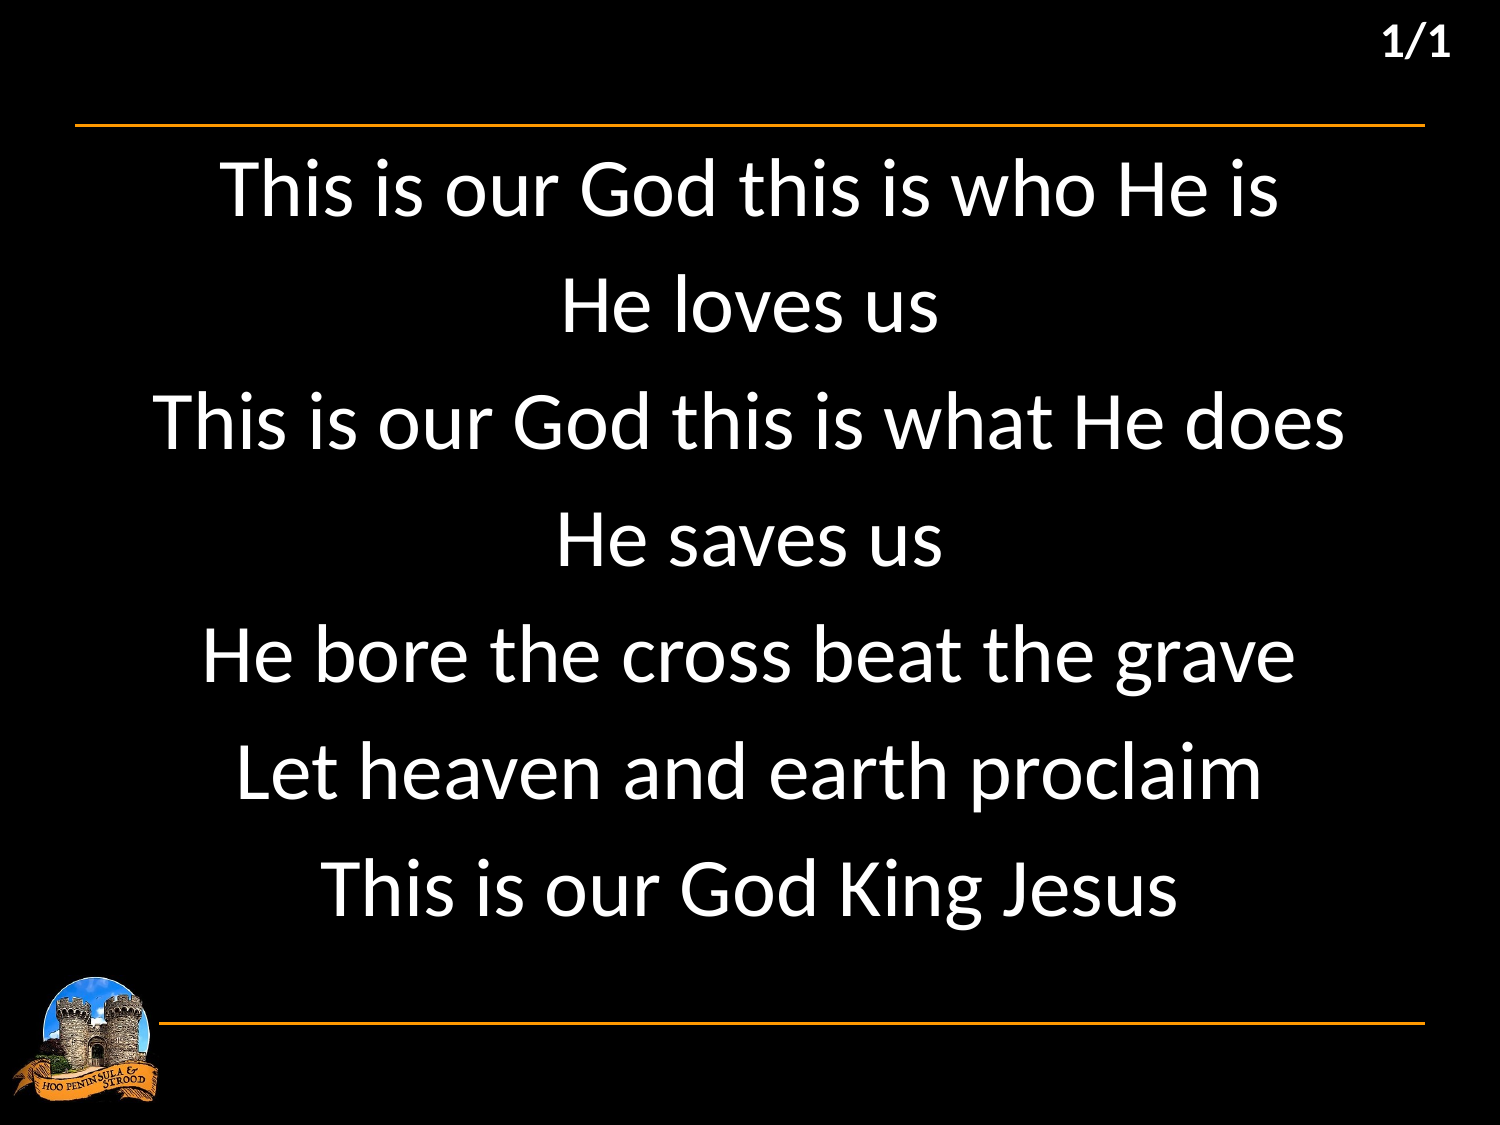

1/1
This is our God this is who He is
He loves us
This is our God this is what He does
He saves us
He bore the cross beat the grave
Let heaven and earth proclaim
This is our God King Jesus